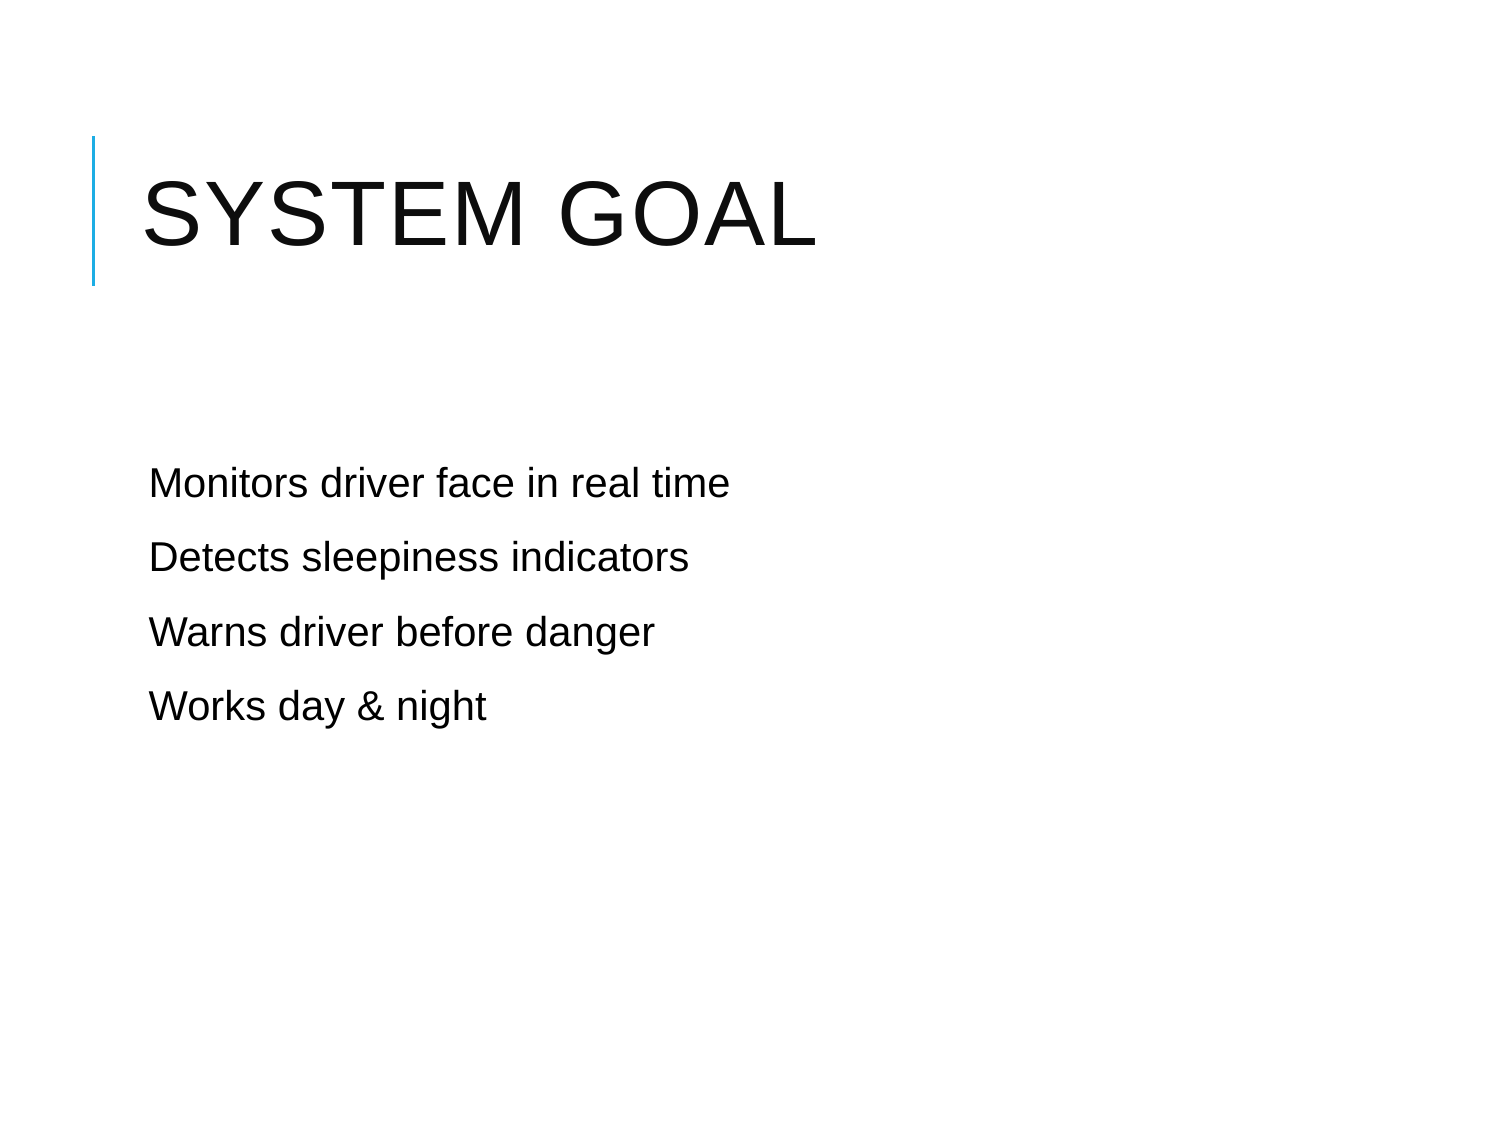

# System Goal

Monitors driver face in real time
Detects sleepiness indicators
Warns driver before danger
Works day & night